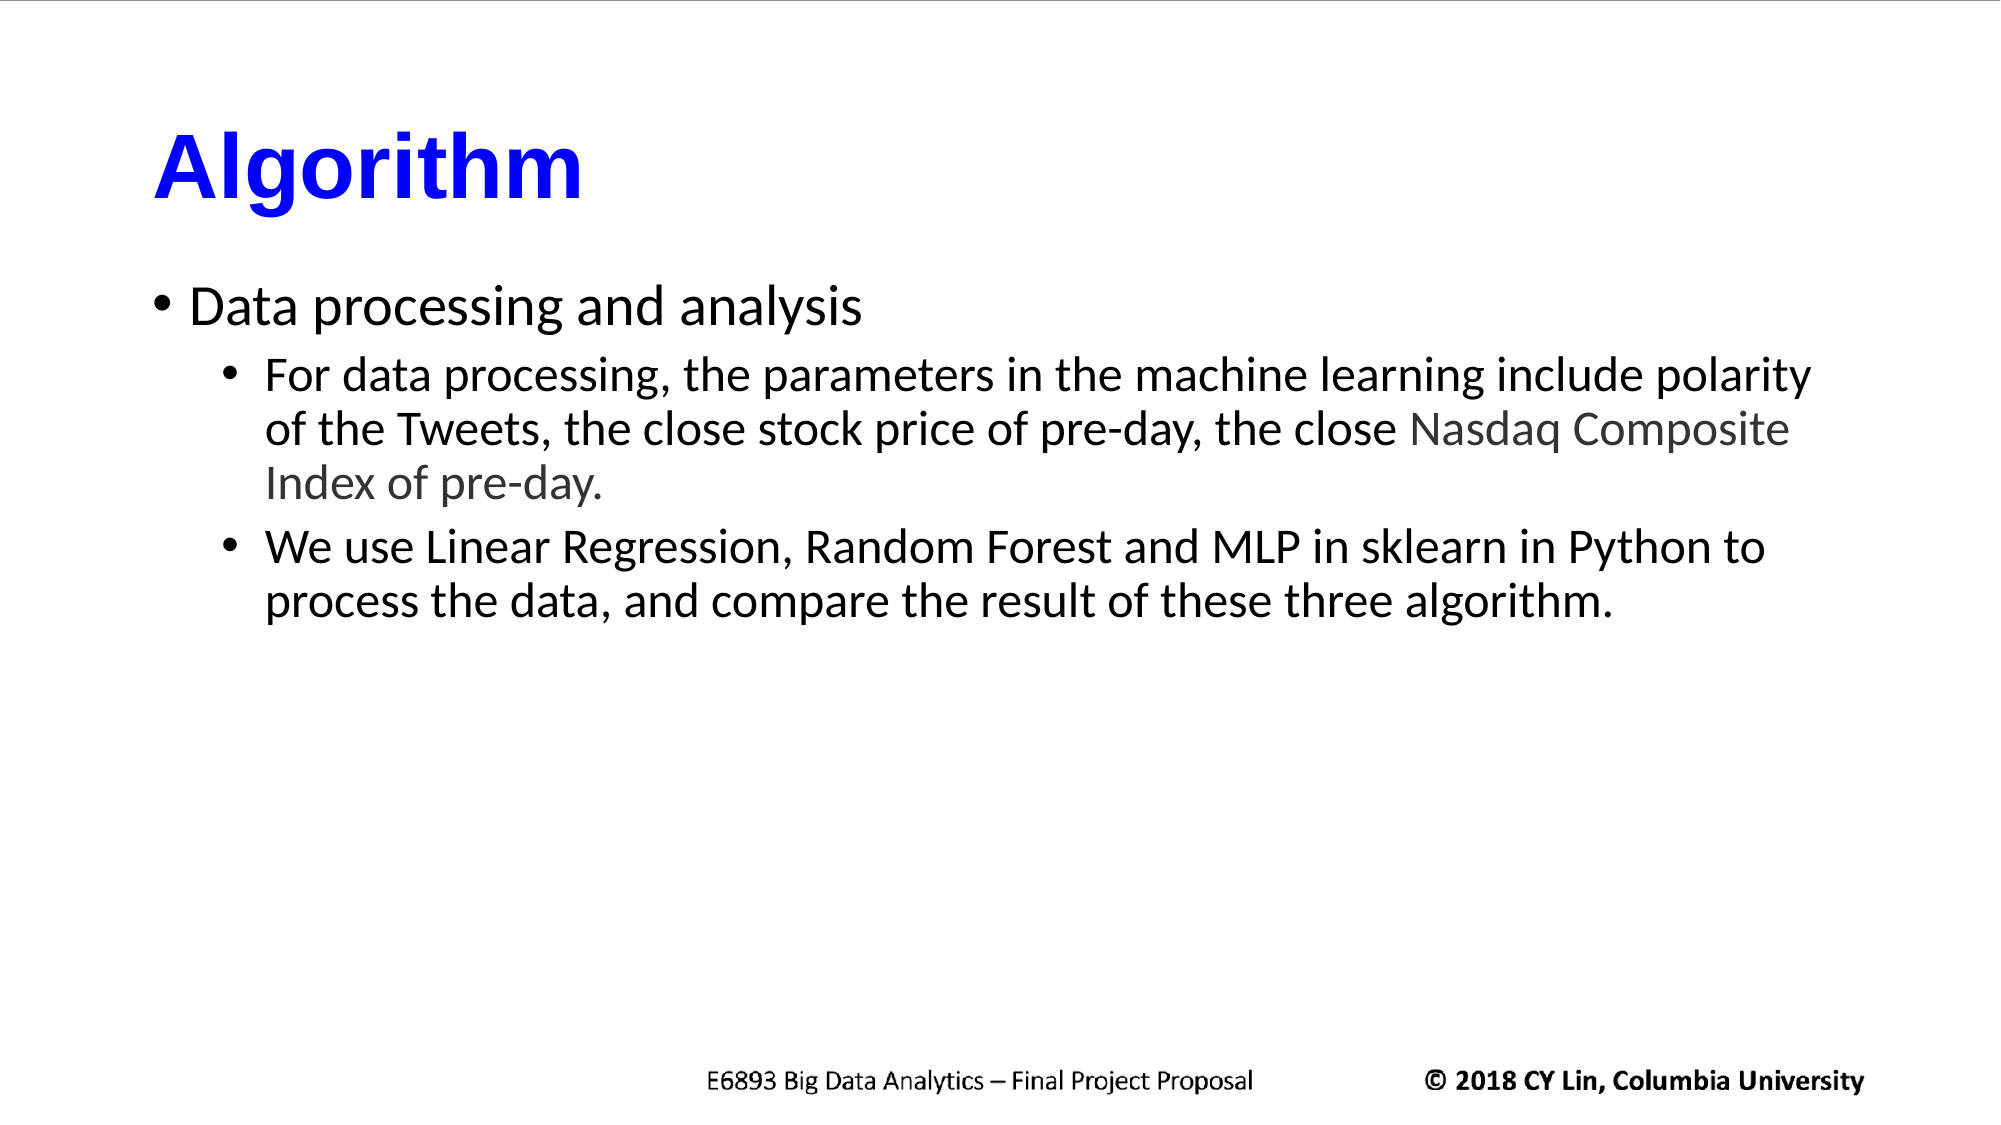

# Algorithm
Data processing and analysis
For data processing, the parameters in the machine learning include polarity of the Tweets, the close stock price of pre-day, the close Nasdaq Composite Index of pre-day.
We use Linear Regression, Random Forest and MLP in sklearn in Python to process the data, and compare the result of these three algorithm.